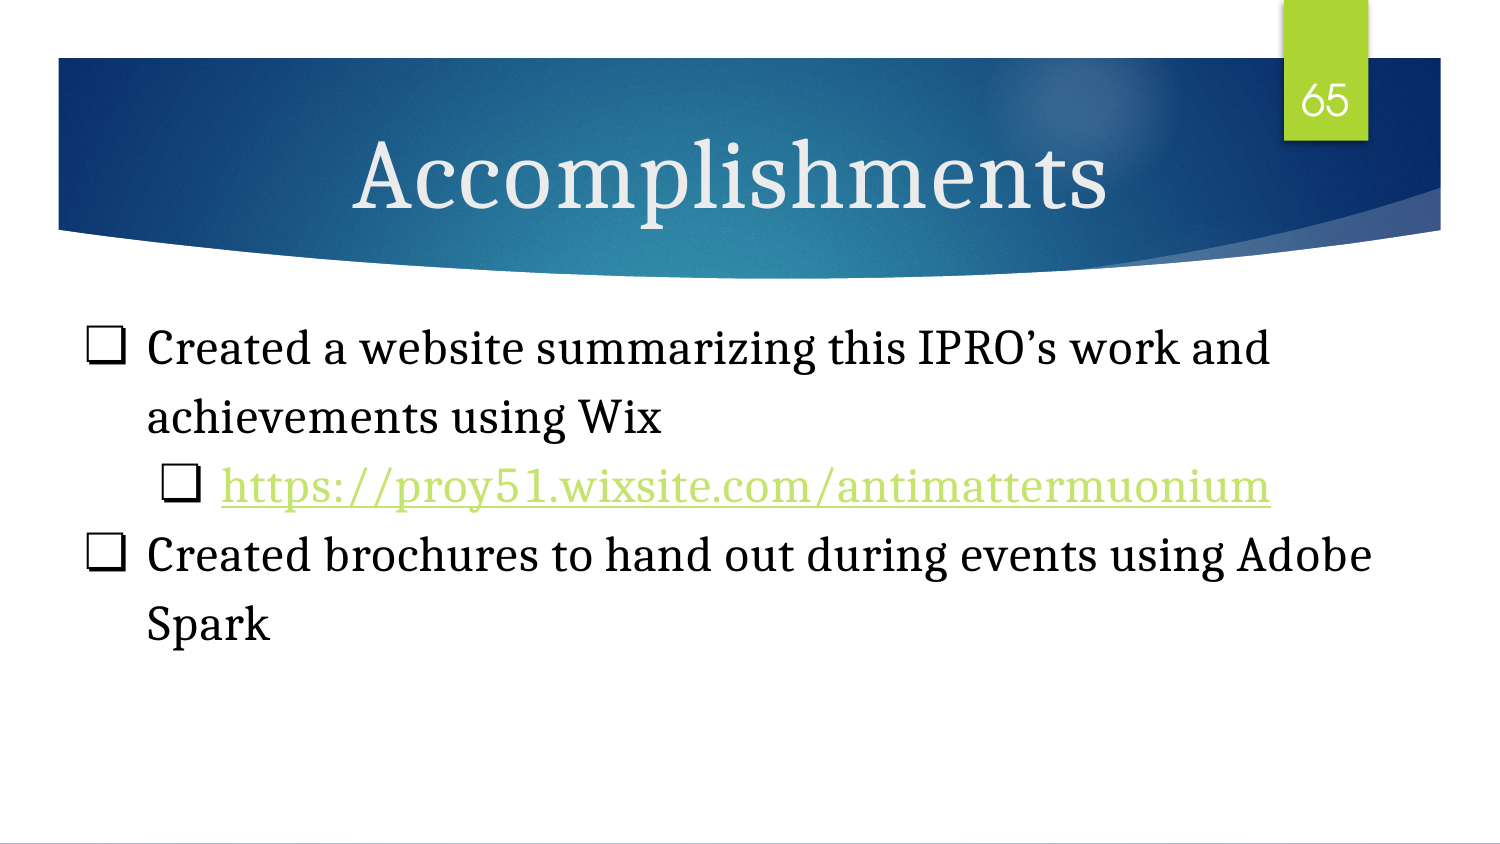

65
# Accomplishments
Created a website summarizing this IPRO’s work and achievements using Wix
https://proy51.wixsite.com/antimattermuonium
Created brochures to hand out during events using Adobe Spark